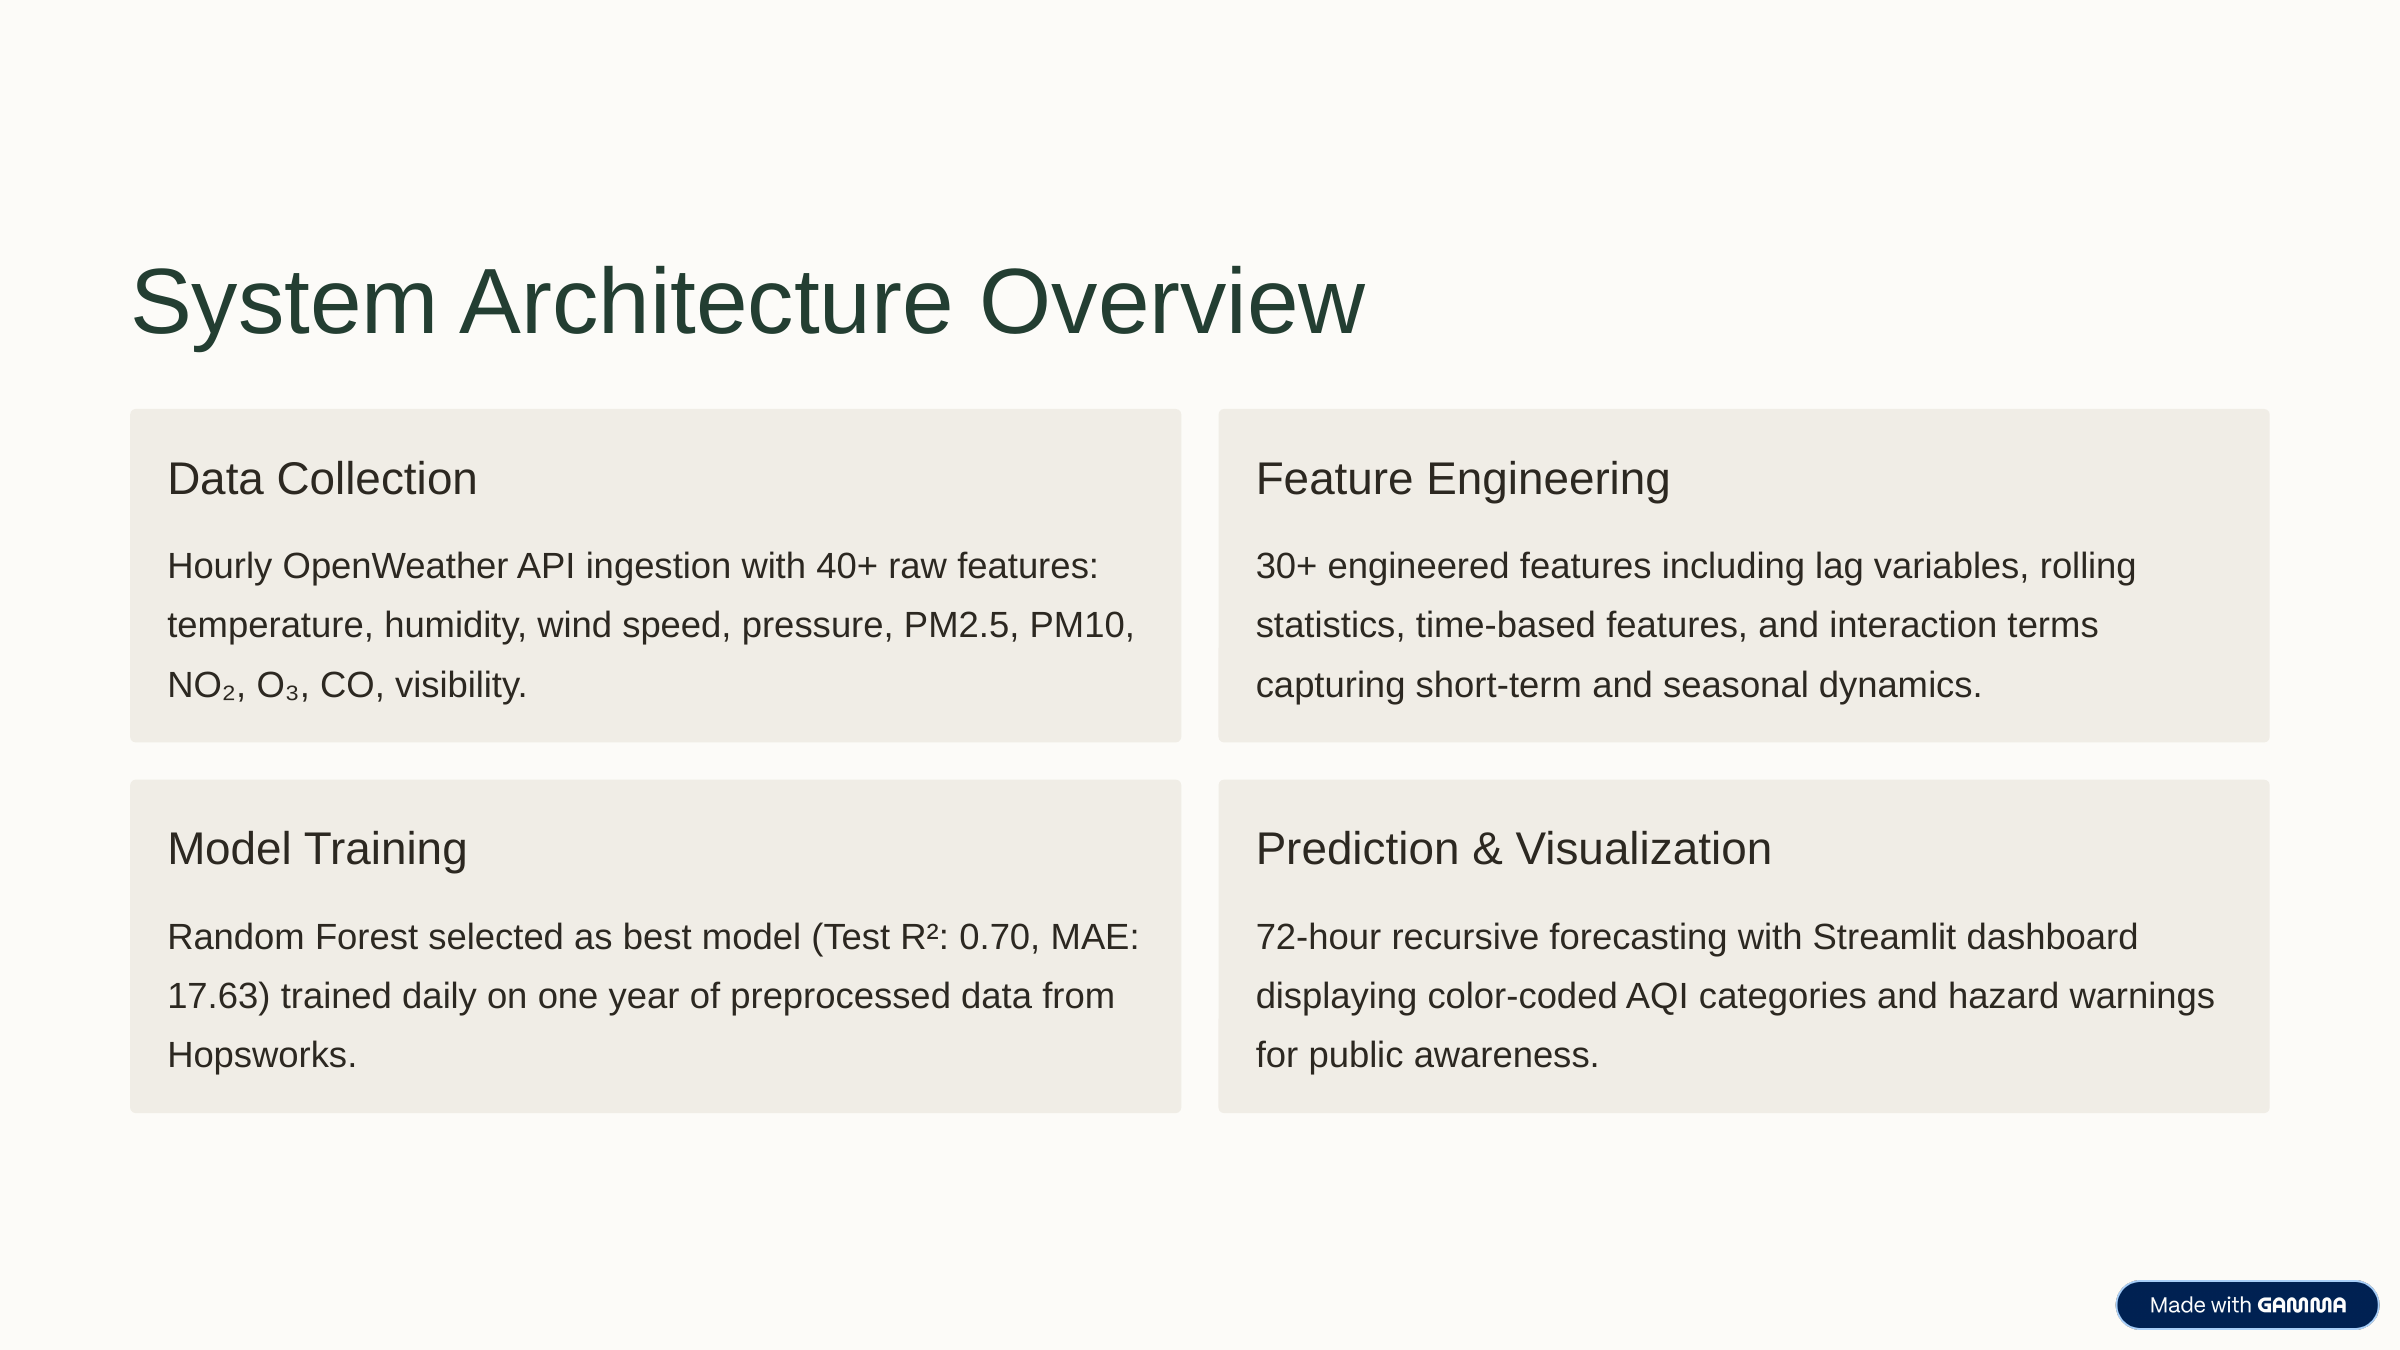

System Architecture Overview

Data Collection
Feature Engineering
Hourly OpenWeather API ingestion with 40+ raw features: temperature, humidity, wind speed, pressure, PM2.5, PM10, NO₂, O₃, CO, visibility.
30+ engineered features including lag variables, rolling statistics, time-based features, and interaction terms capturing short-term and seasonal dynamics.

Model Training
Prediction & Visualization
Random Forest selected as best model (Test R²: 0.70, MAE: 17.63) trained daily on one year of preprocessed data from Hopsworks.
72-hour recursive forecasting with Streamlit dashboard displaying color-coded AQI categories and hazard warnings for public awareness.